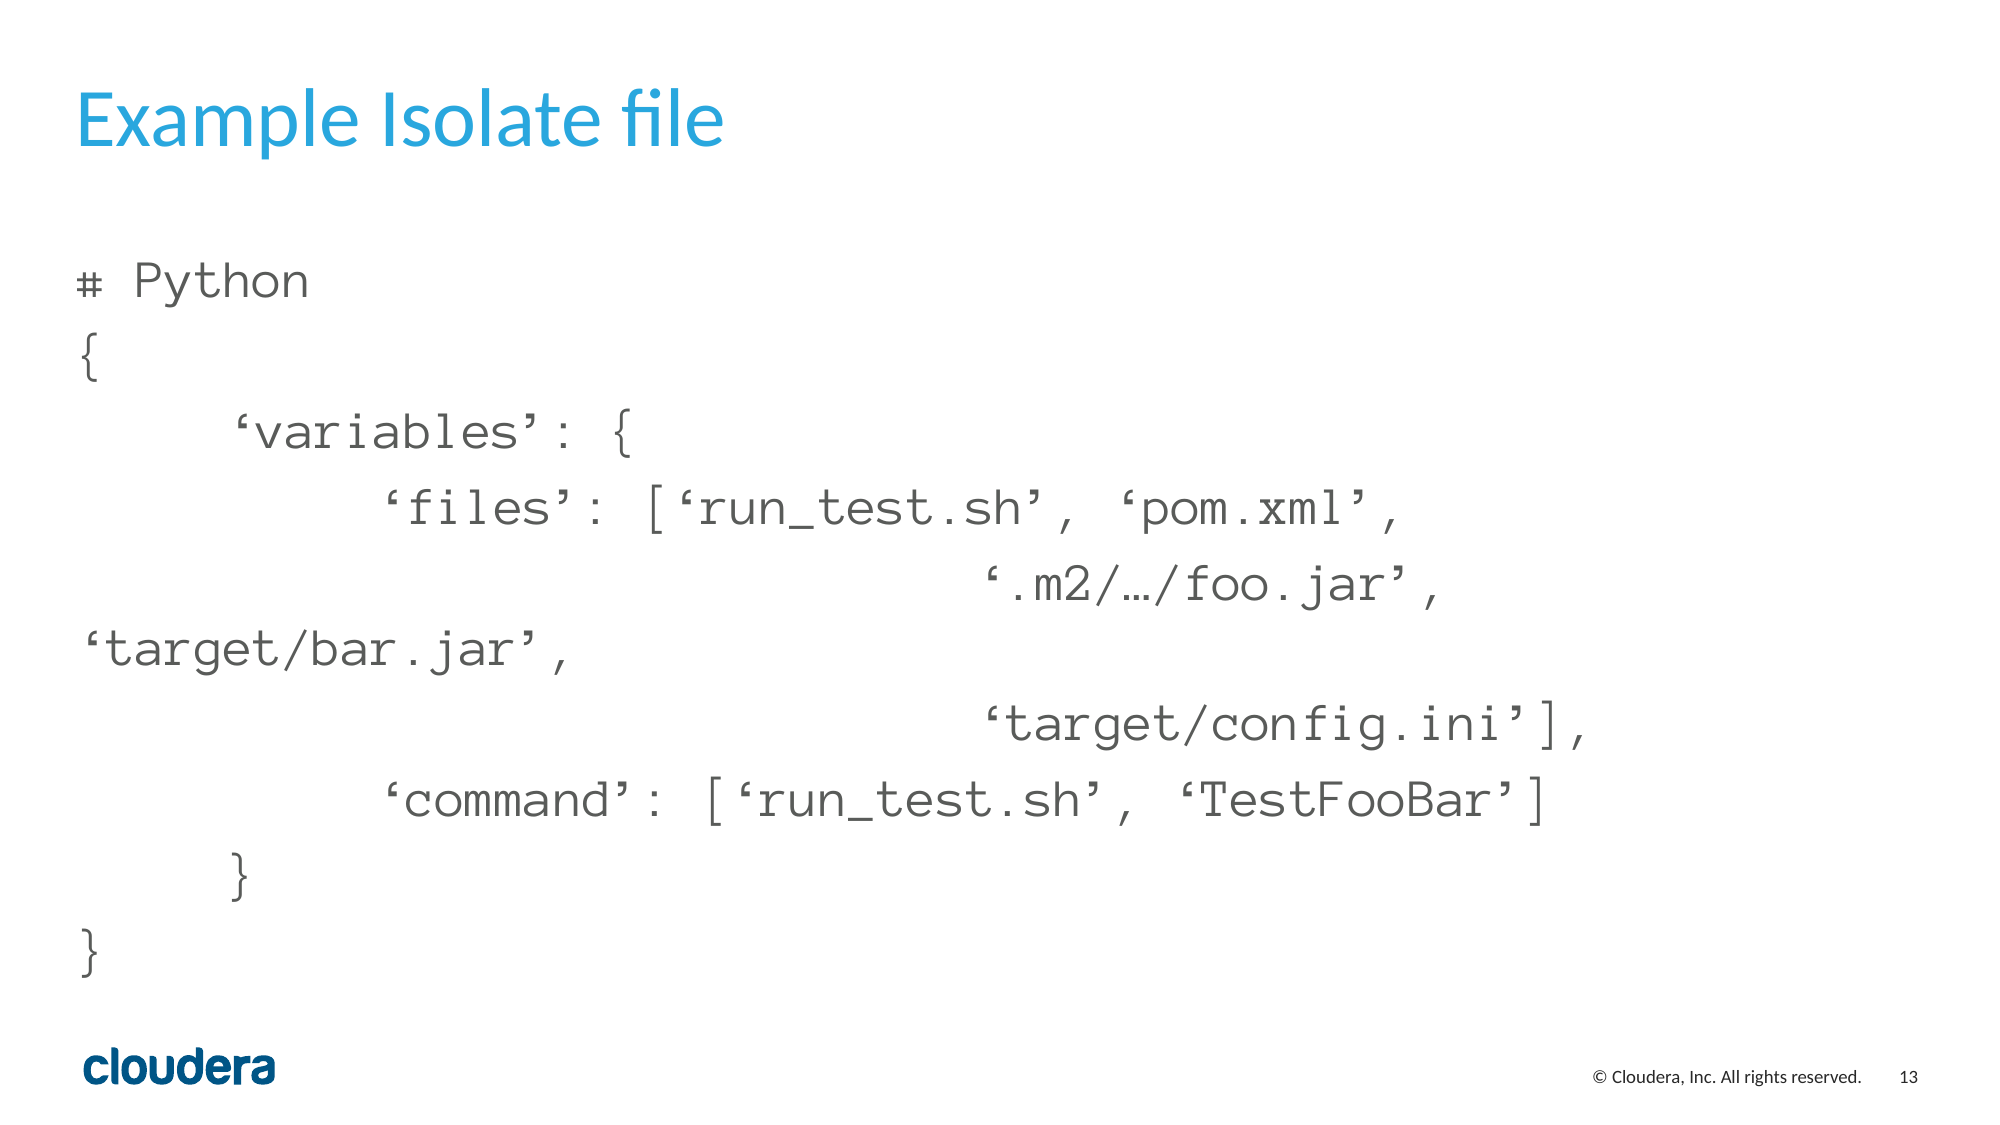

# Example Isolate file
# Python
{
	‘variables’: {
		‘files’: [‘run_test.sh’, ‘pom.xml’,
						‘.m2/…/foo.jar’, ‘target/bar.jar’,
						‘target/config.ini’],
		‘command’: [‘run_test.sh’, ‘TestFooBar’]
	}
}